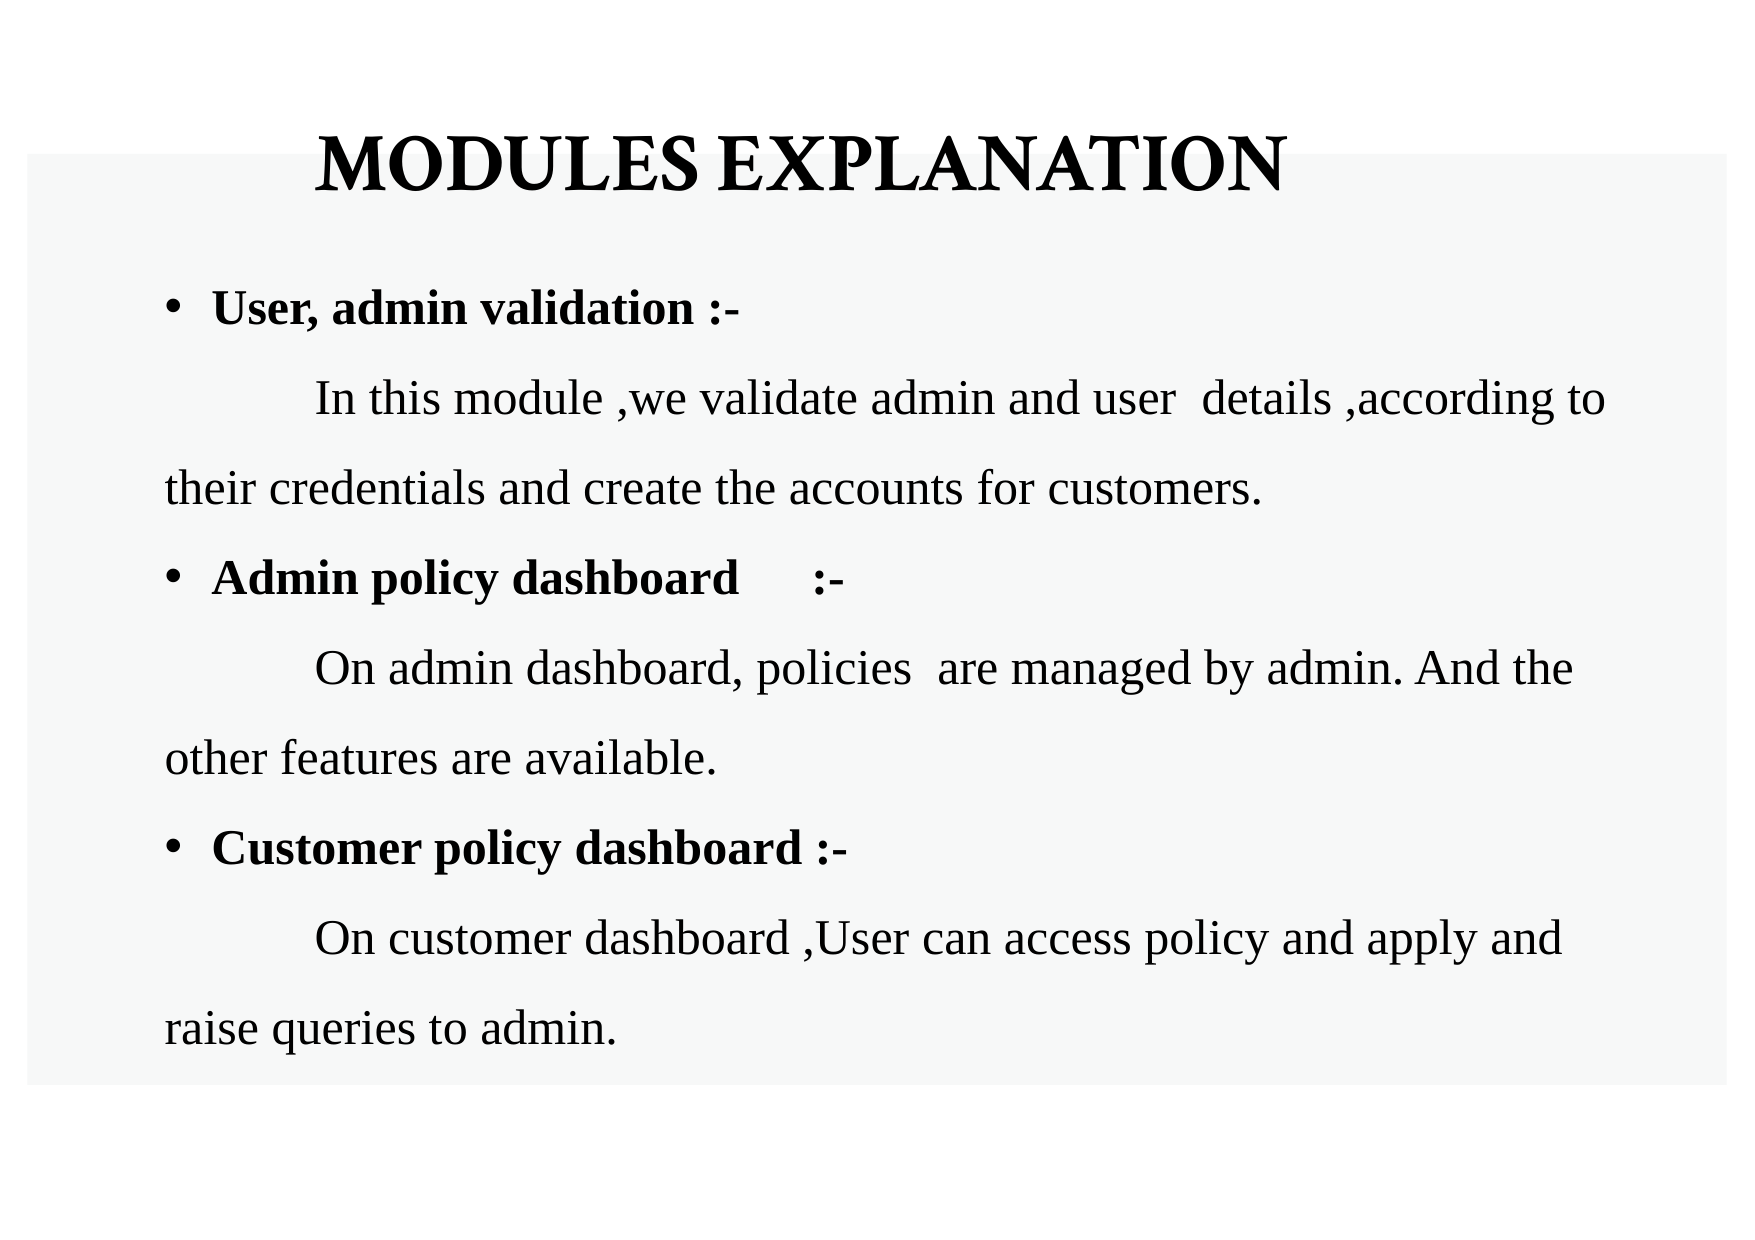

# MODULES EXPLANATION
User, admin validation :-
	In this module ,we validate admin and user  details ,according to their credentials and create the accounts for customers.
Admin policy dashboard	:-
	On admin dashboard, policies  are managed by admin. And the other features are available.
Customer policy dashboard :-
	On customer dashboard ,User can access policy and apply and raise queries to admin.